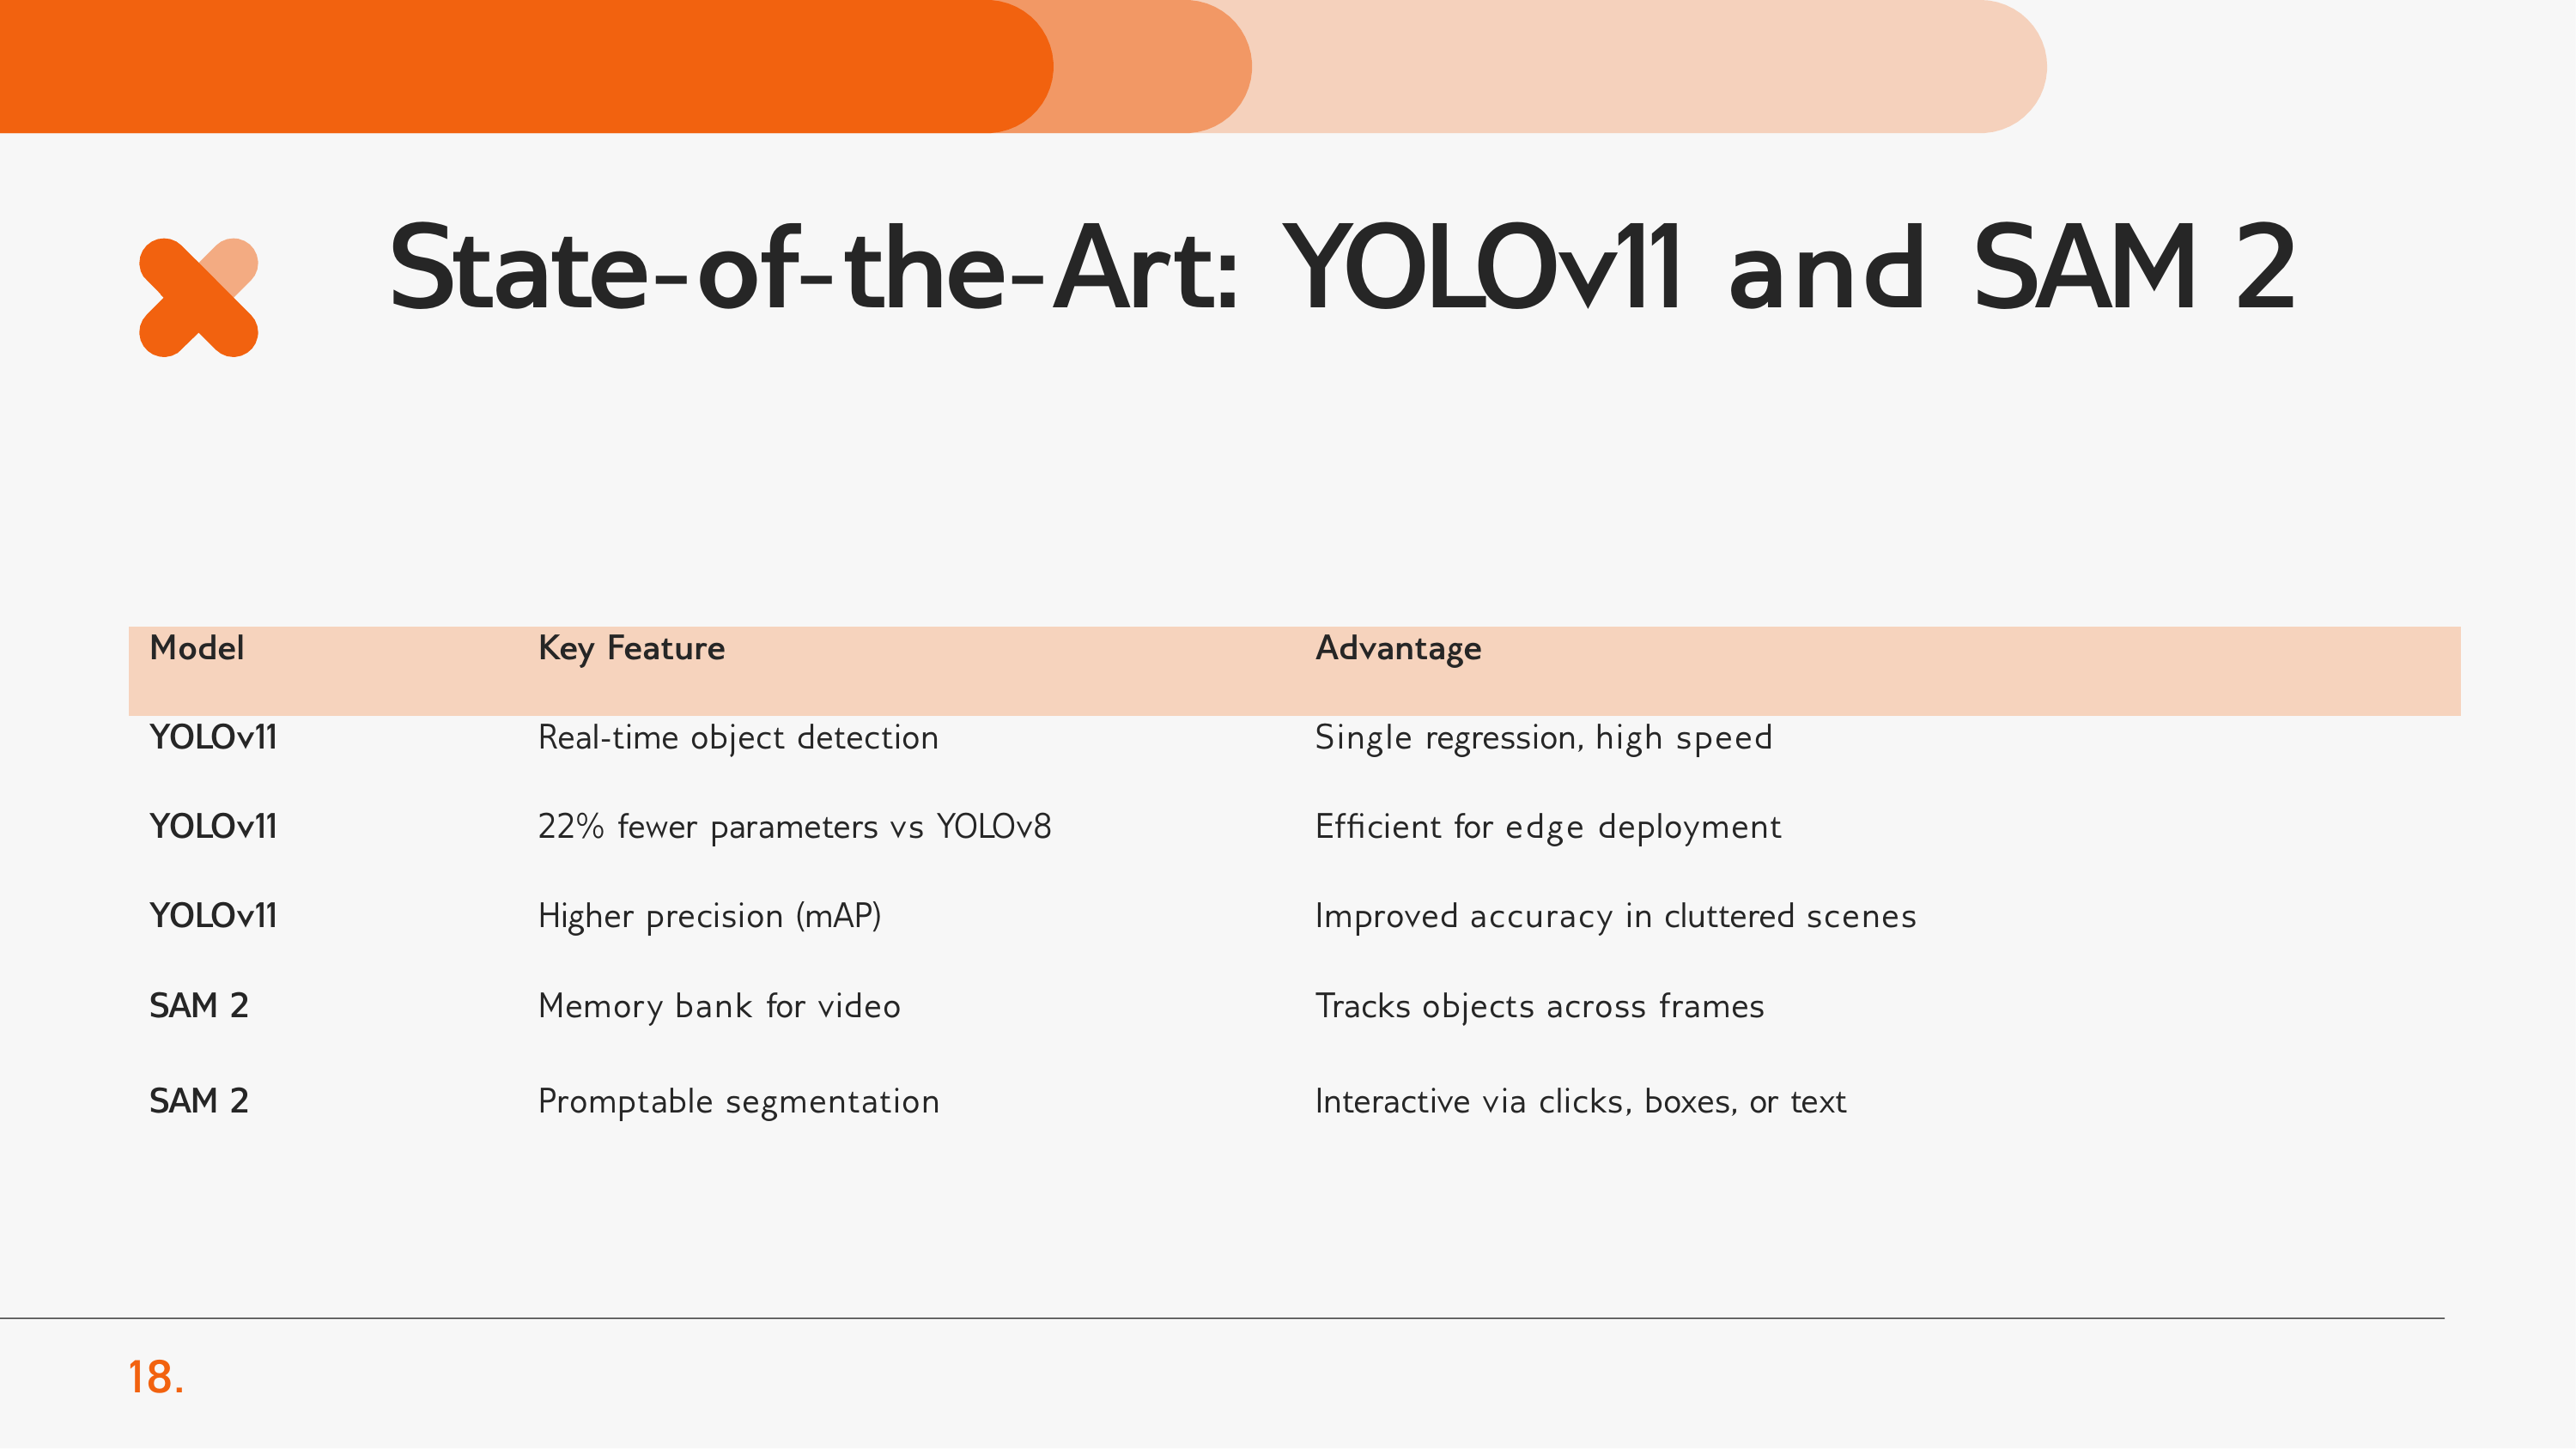

# State-of-the-Art: YOLOv11 and SAM 2

| Model | Key Feature | Advantage |
| --- | --- | --- |
| YOLOv11 | Real-time object detection | Single regression, high speed |
| YOLOv11 | 22% fewer parameters vs YOLOv8 | Efﬁcient for edge deployment |
| YOLOv11 | Higher precision (mAP) | Improved accuracy in cluttered scenes |
| SAM 2 | Memory bank for video | Tracks objects across frames |
| SAM 2 | Promptable segmentation | Interactive via clicks, boxes, or text |

18.